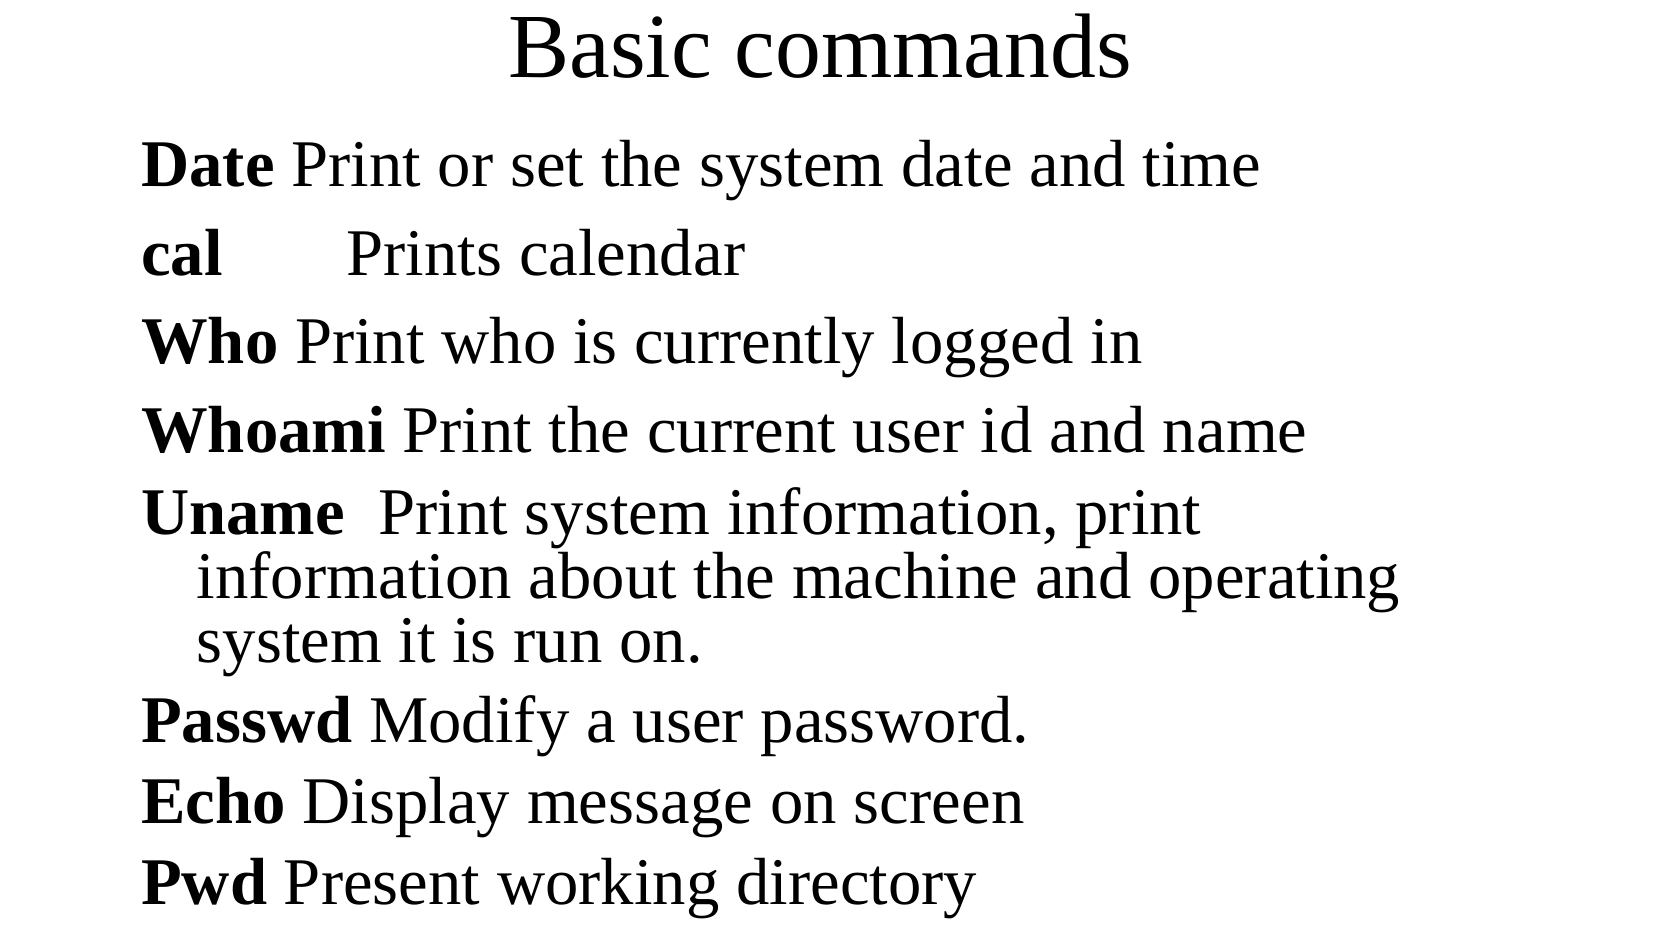

Basic commands
Date Print or set the system date and time
cal  	Prints calendar
Who Print who is currently logged in
Whoami Print the current user id and name
Uname  Print system information, print information about the machine and operating system it is run on.
Passwd Modify a user password.
Echo Display message on screen
Pwd Present working directory